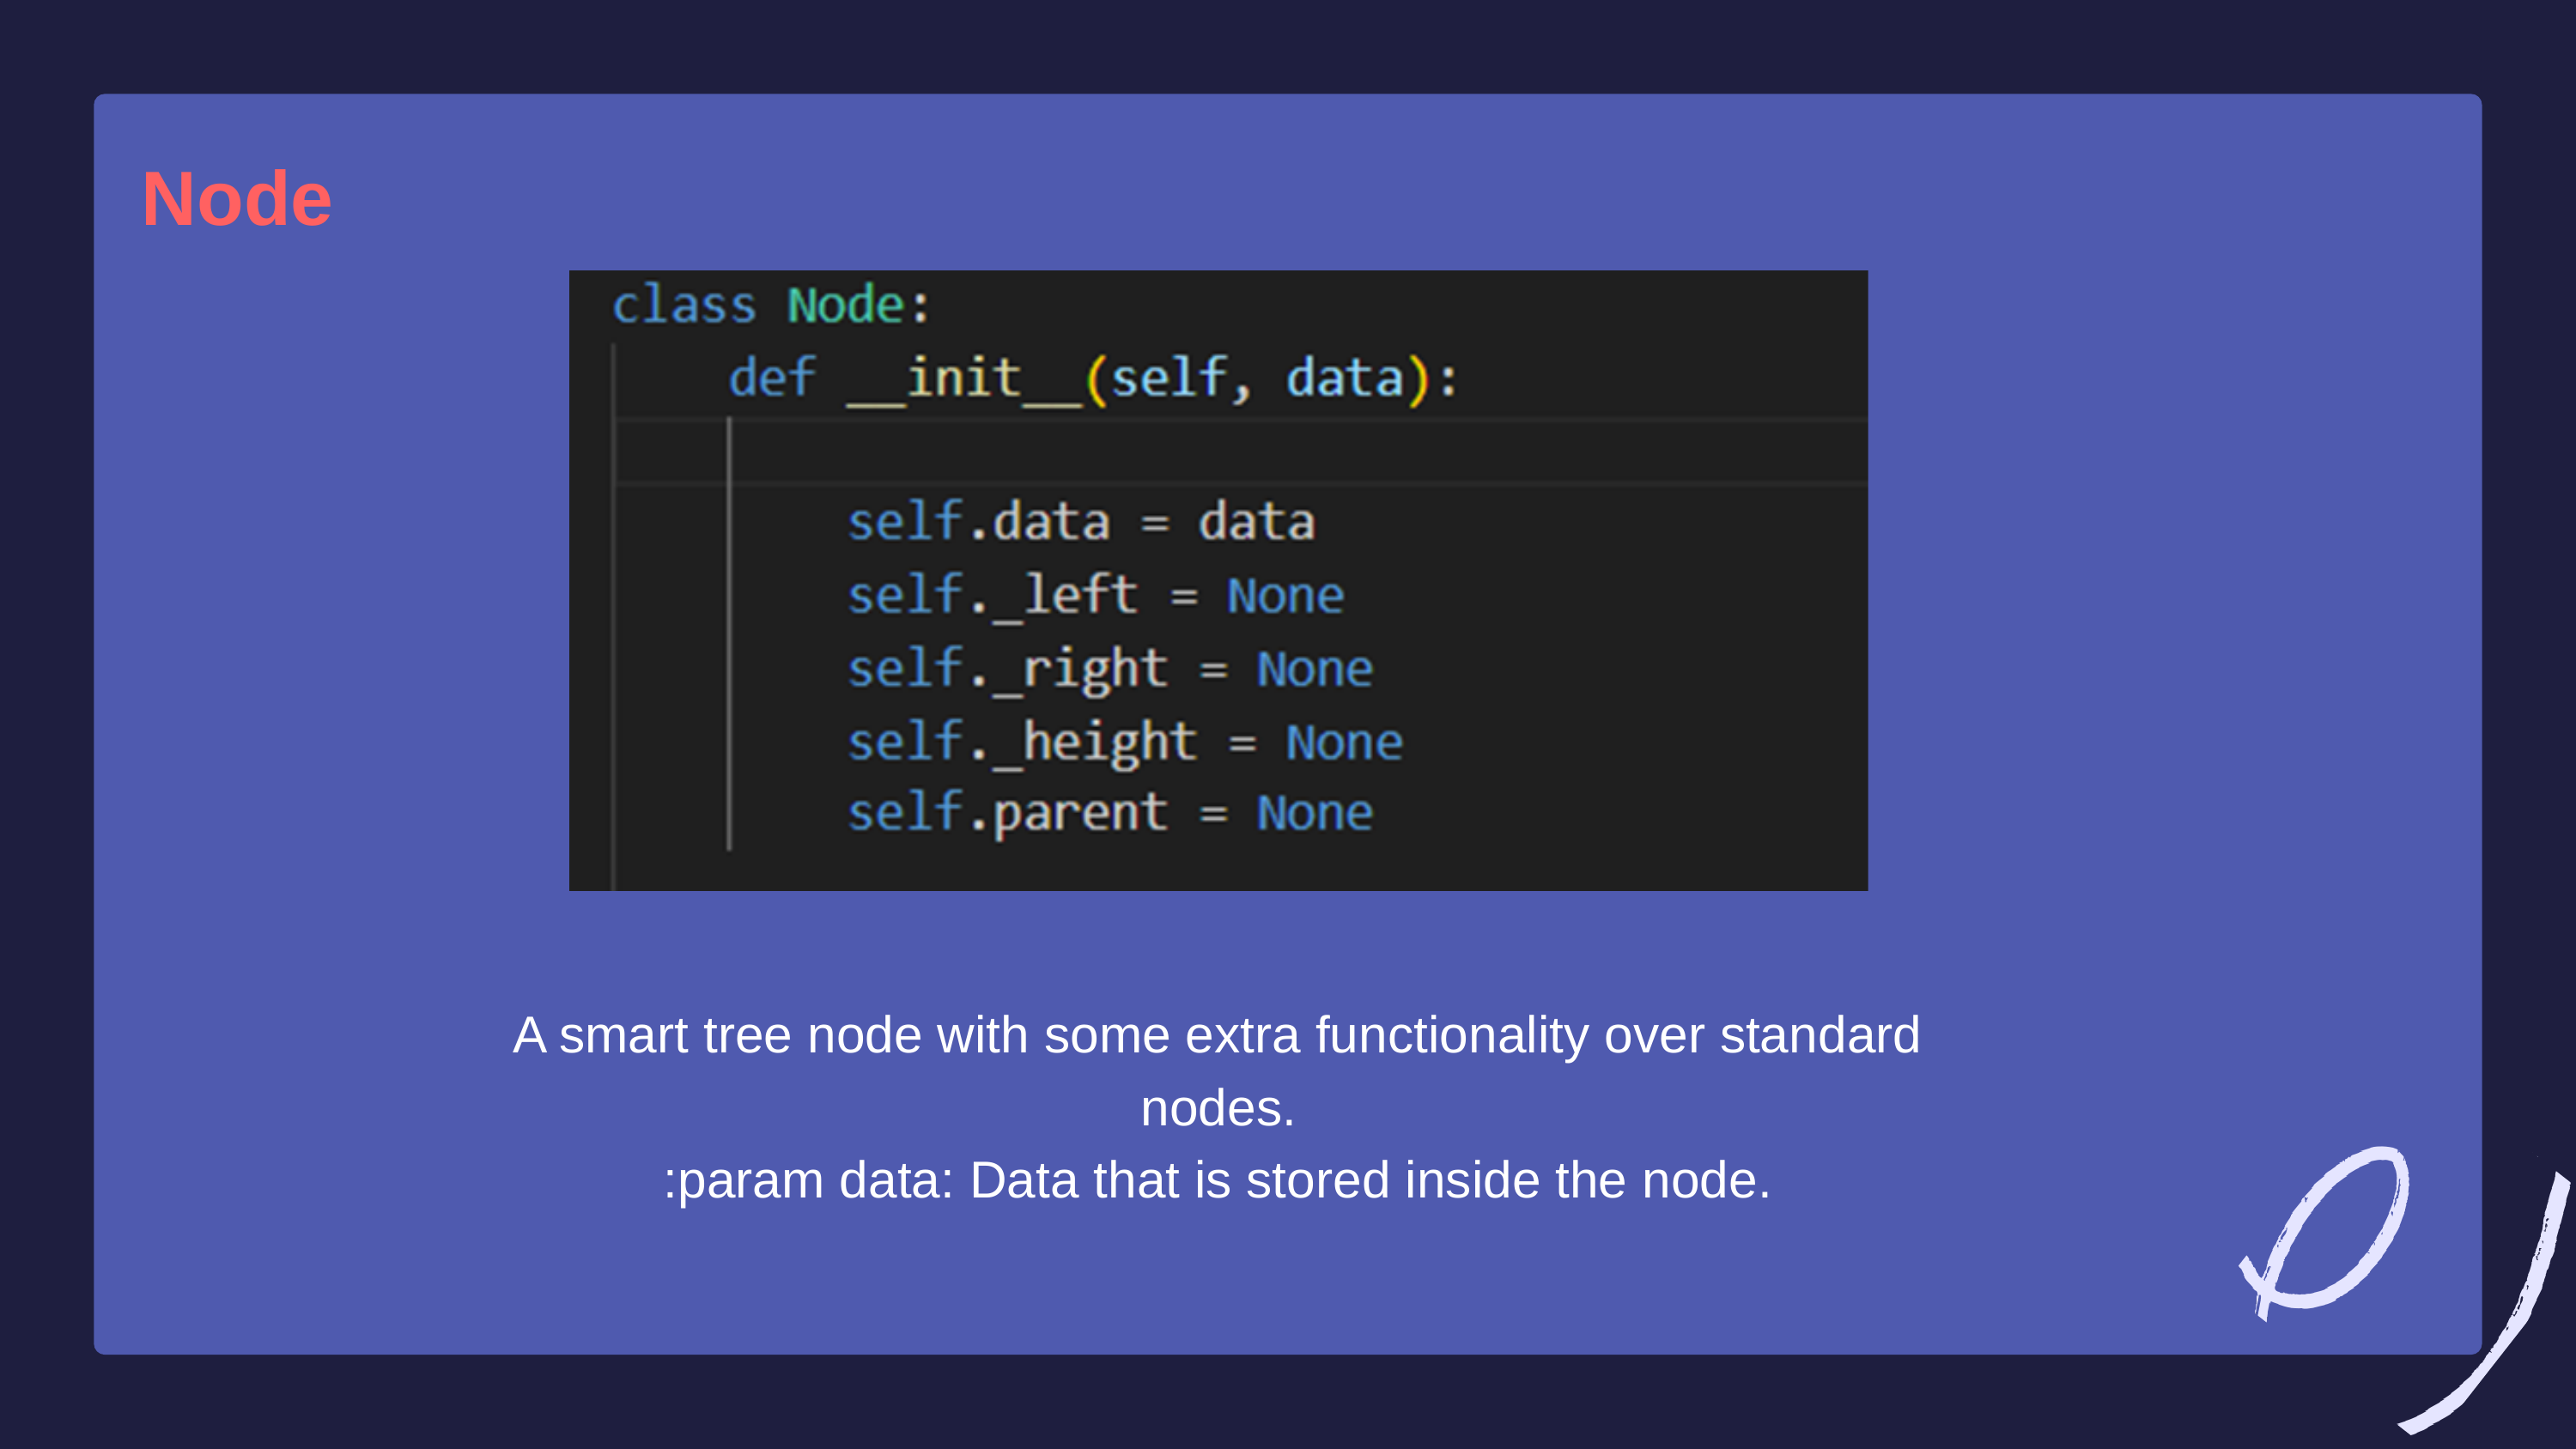

Node

A smart tree node with some extra functionality over standard nodes.
:param data: Data that is stored inside the node.